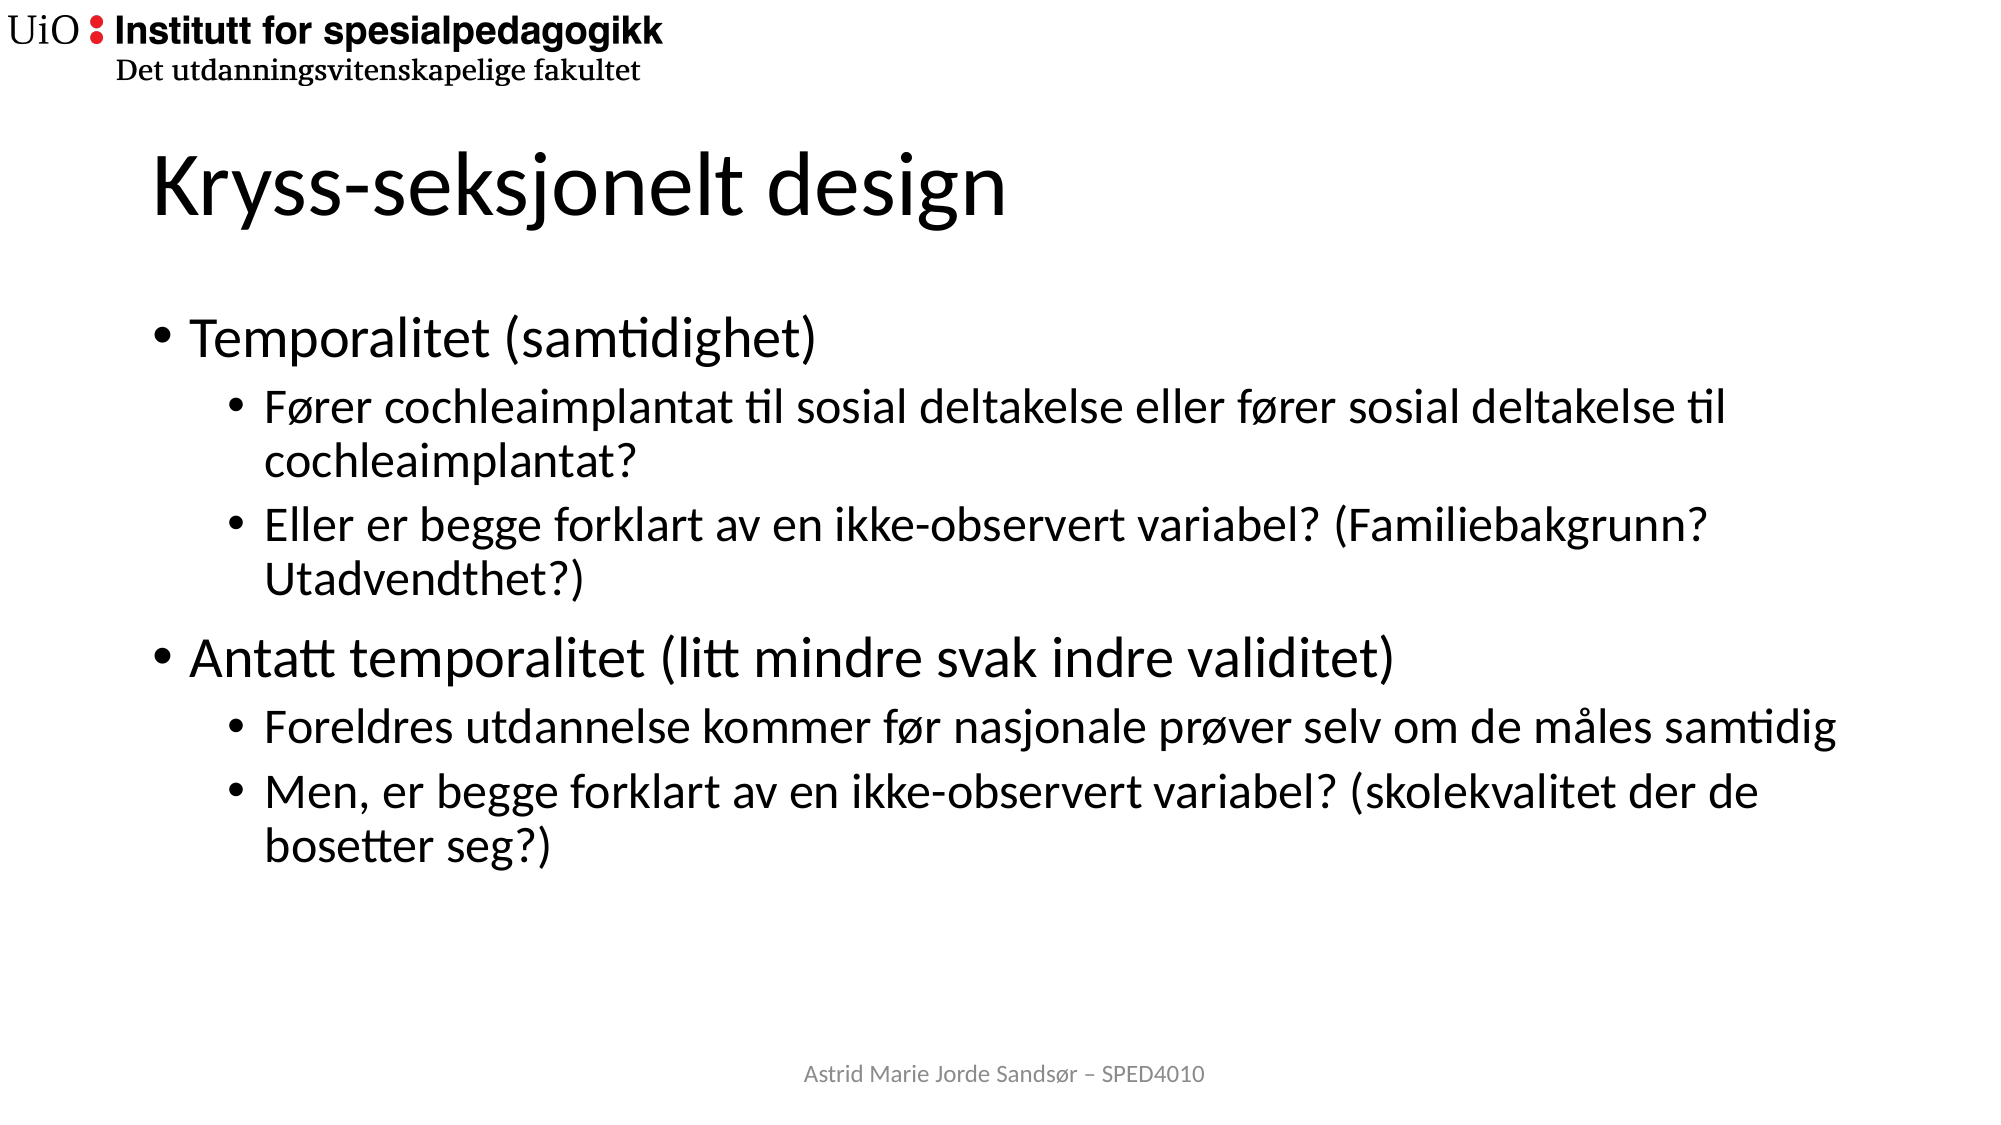

# Kryss-seksjonelt design
Temporalitet (samtidighet)
Fører cochleaimplantat til sosial deltakelse eller fører sosial deltakelse til cochleaimplantat?
Eller er begge forklart av en ikke-observert variabel? (Familiebakgrunn? Utadvendthet?)
Antatt temporalitet (litt mindre svak indre validitet)
Foreldres utdannelse kommer før nasjonale prøver selv om de måles samtidig
Men, er begge forklart av en ikke-observert variabel? (skolekvalitet der de bosetter seg?)
Astrid Marie Jorde Sandsør – SPED4010